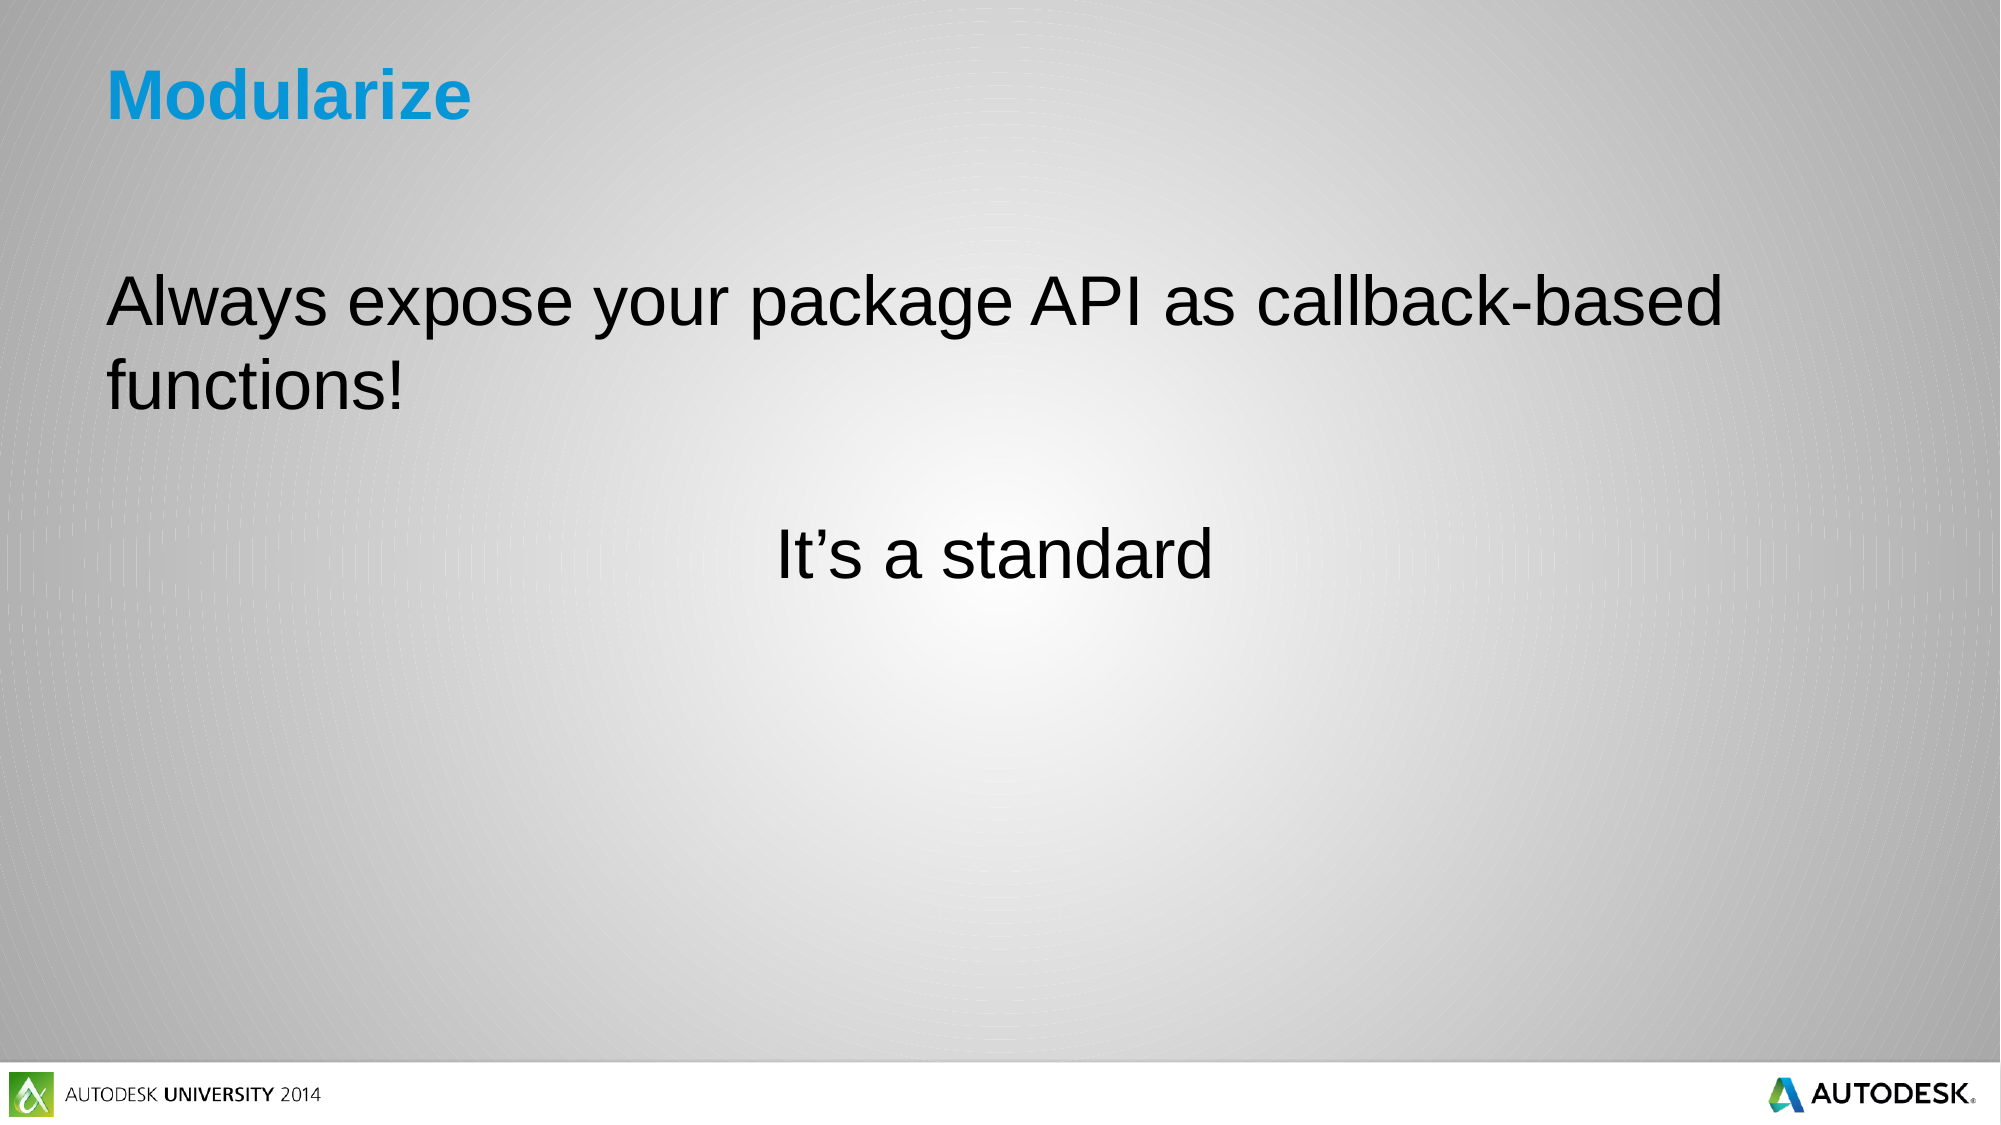

# Modularize
Always expose your package API as callback-based functions!

It’s a standard